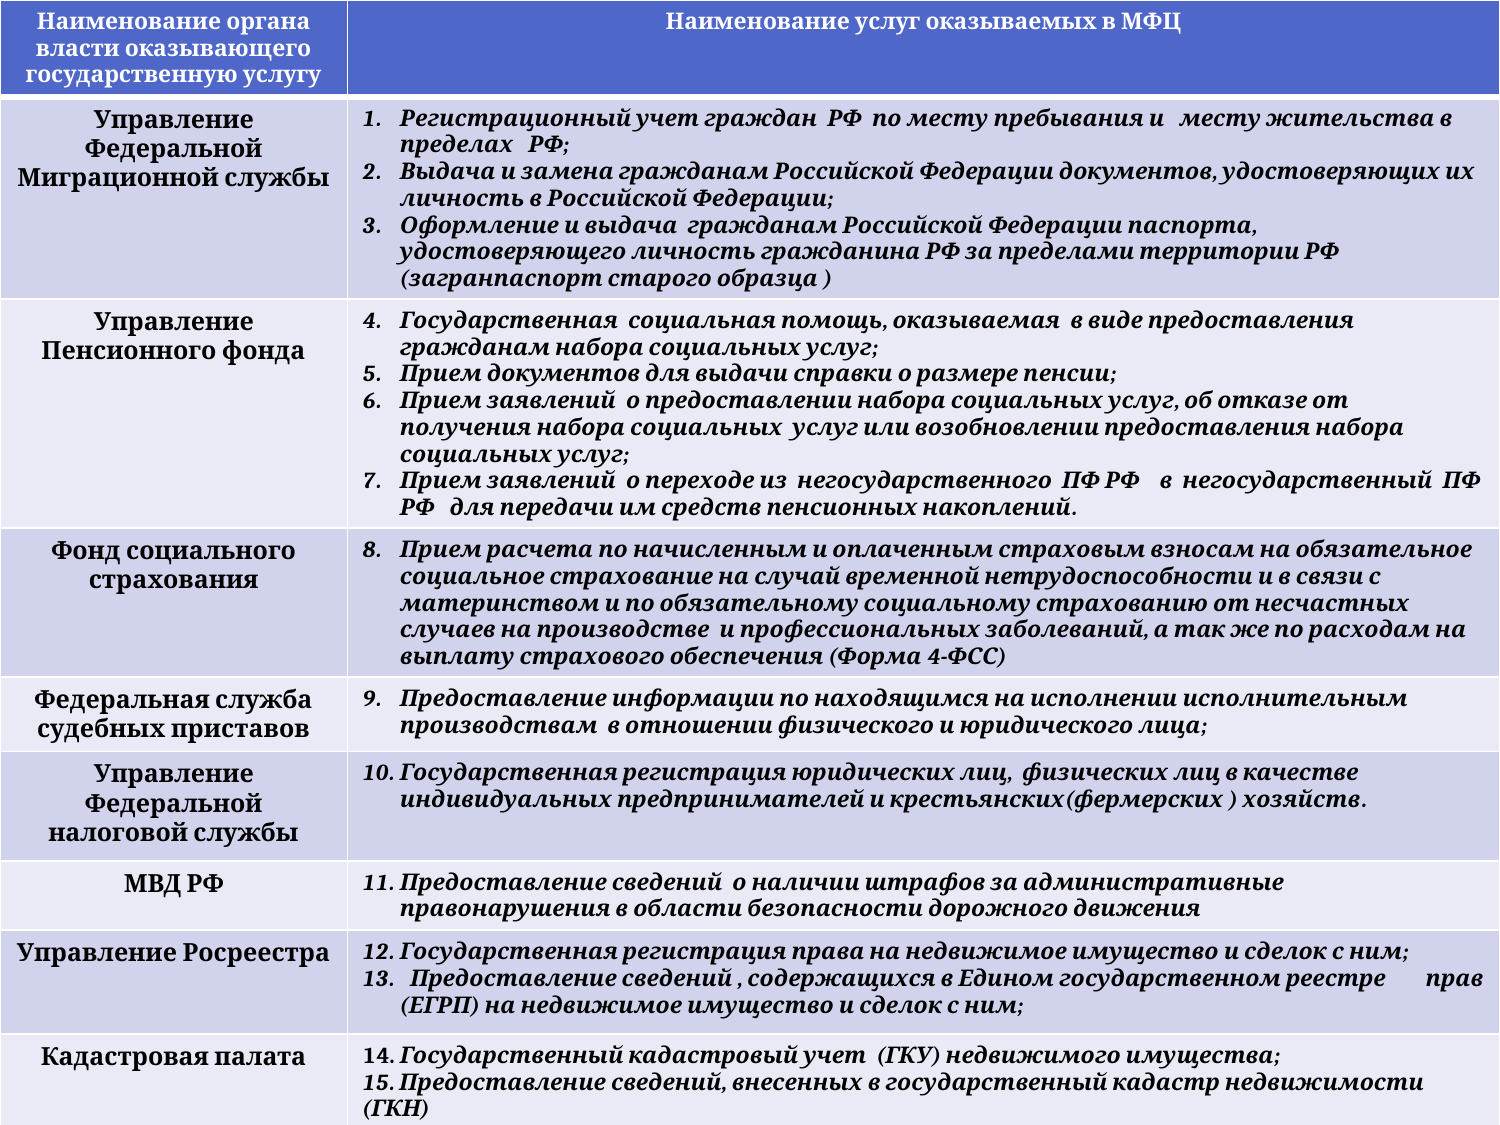

| Наименование органа власти оказывающего государственную услугу | Наименование услуг оказываемых в МФЦ |
| --- | --- |
| Управление Федеральной Миграционной службы | Регистрационный учет граждан РФ по месту пребывания и месту жительства в пределах РФ; Выдача и замена гражданам Российской Федерации документов, удостоверяющих их личность в Российской Федерации; Оформление и выдача гражданам Российской Федерации паспорта, удостоверяющего личность гражданина РФ за пределами территории РФ (загранпаспорт старого образца ) |
| Управление Пенсионного фонда | Государственная социальная помощь, оказываемая в виде предоставления гражданам набора социальных услуг; Прием документов для выдачи справки о размере пенсии; Прием заявлений о предоставлении набора социальных услуг, об отказе от получения набора социальных услуг или возобновлении предоставления набора социальных услуг; Прием заявлений о переходе из негосударственного ПФ РФ в негосударственный ПФ РФ для передачи им средств пенсионных накоплений. |
| Фонд социального страхования | Прием расчета по начисленным и оплаченным страховым взносам на обязательное социальное страхование на случай временной нетрудоспособности и в связи с материнством и по обязательному социальному страхованию от несчастных случаев на производстве и профессиональных заболеваний, а так же по расходам на выплату страхового обеспечения (Форма 4-ФСС) |
| Федеральная служба судебных приставов | Предоставление информации по находящимся на исполнении исполнительным производствам в отношении физического и юридического лица; |
| Управление Федеральной налоговой службы | Государственная регистрация юридических лиц, физических лиц в качестве индивидуальных предпринимателей и крестьянских(фермерских ) хозяйств. |
| МВД РФ | Предоставление сведений о наличии штрафов за административные правонарушения в области безопасности дорожного движения |
| Управление Росреестра | Государственная регистрация права на недвижимое имущество и сделок с ним; Предоставление сведений , содержащихся в Едином государственном реестре прав (ЕГРП) на недвижимое имущество и сделок с ним; |
| Кадастровая палата | 14. Государственный кадастровый учет (ГКУ) недвижимого имущества; 15. Предоставление сведений, внесенных в государственный кадастр недвижимости (ГКН) |

#